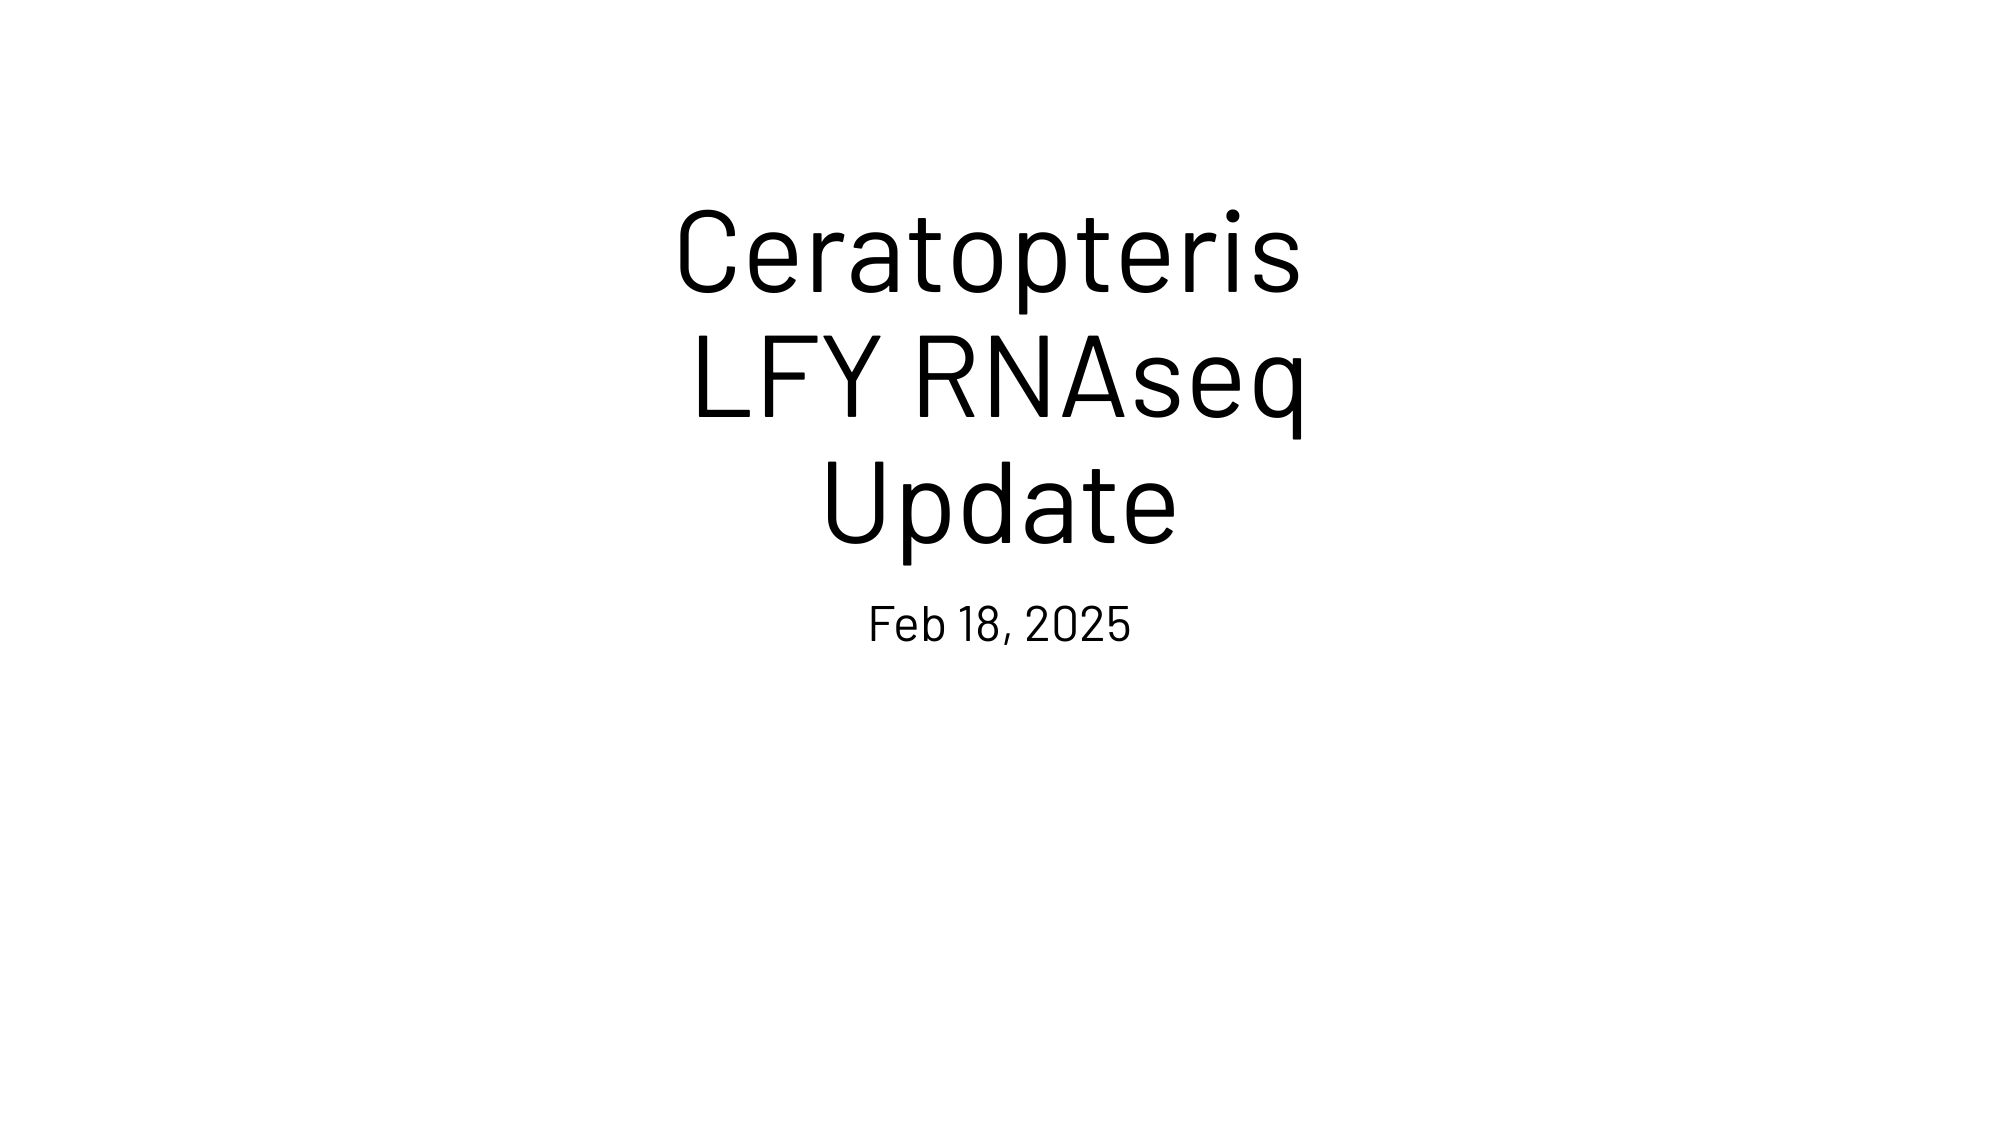

# Ceratopteris LFY RNAseq Update
Feb 18, 2025